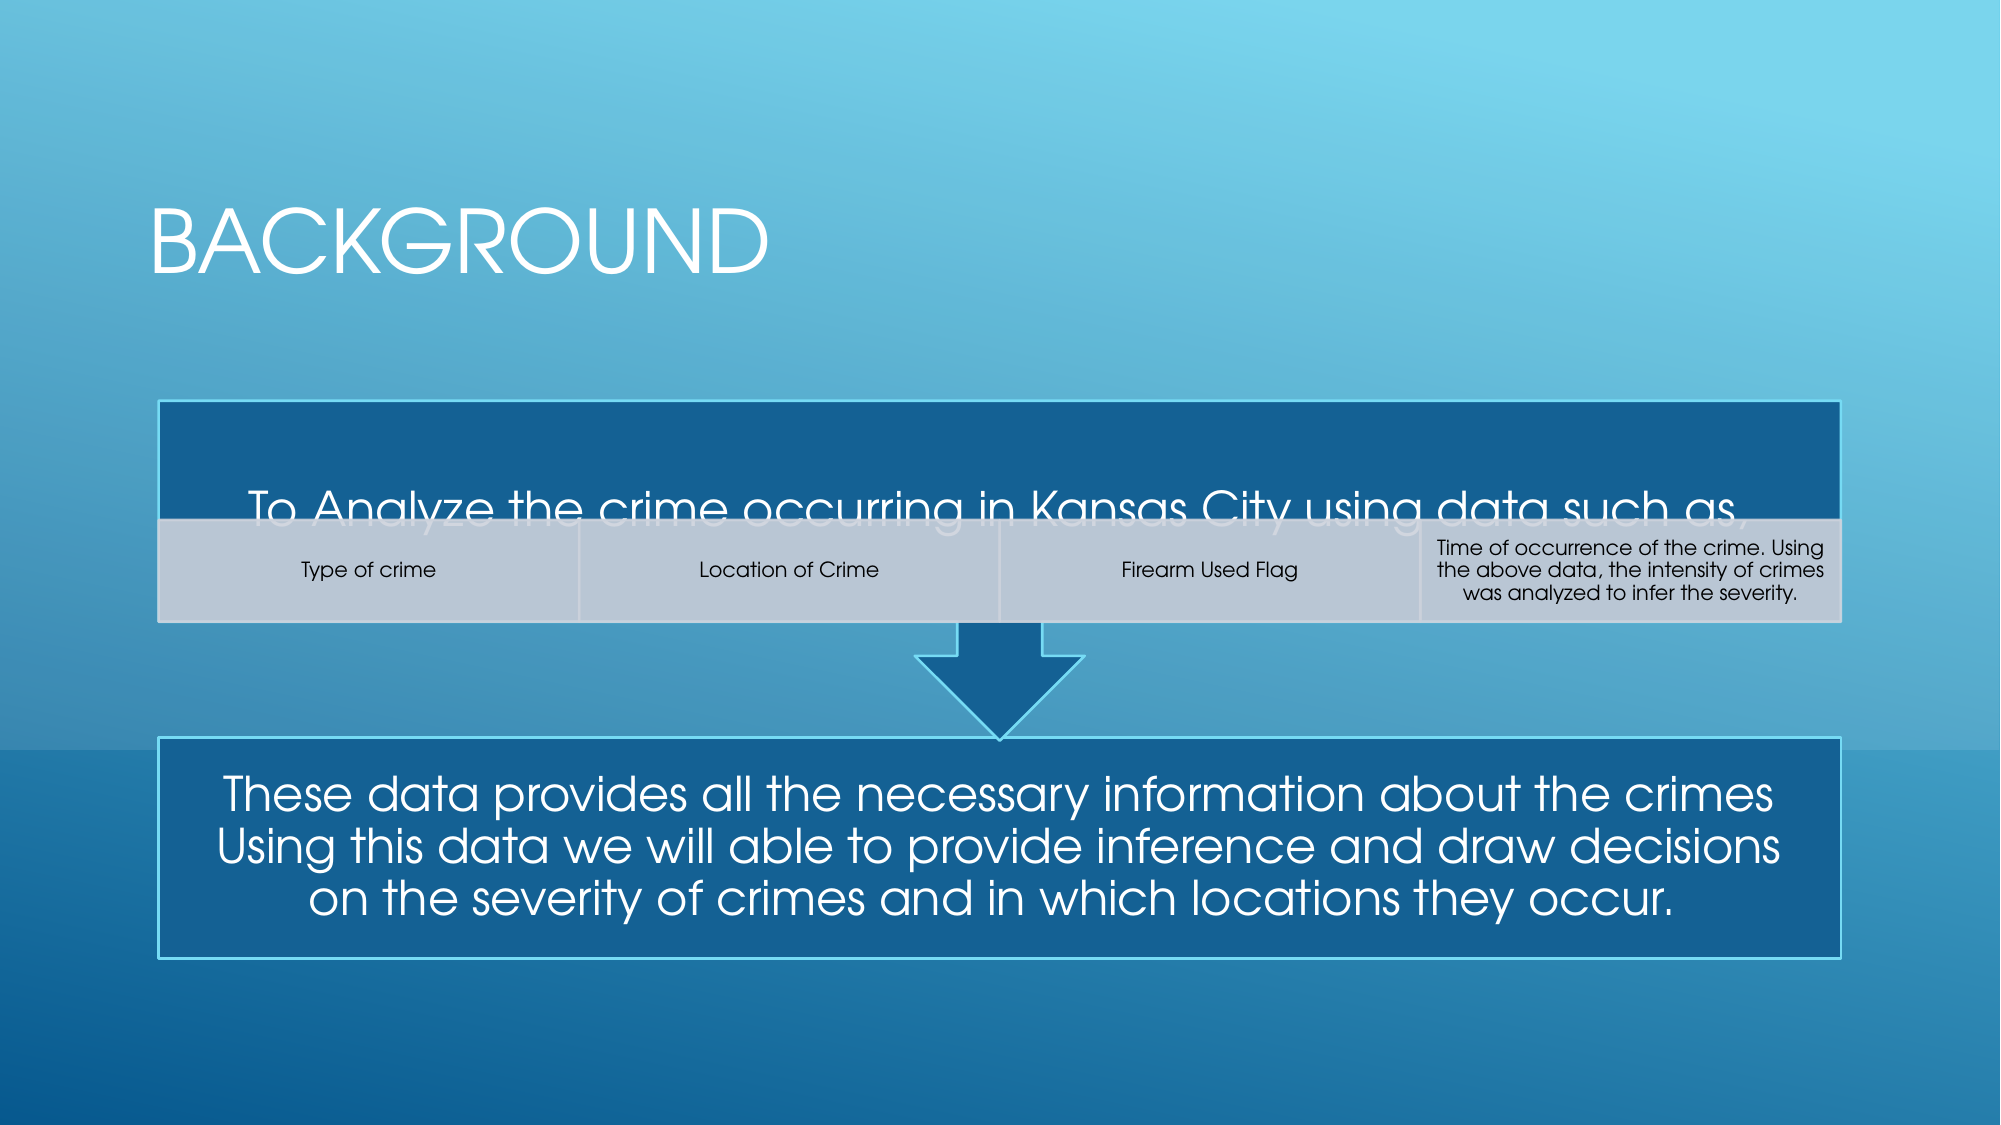

# background
These data provides all the necessary information about the crimes Using this data we will able to provide inference and draw decisions on the severity of crimes and in which locations they occur.
To Analyze the crime occurring in Kansas City using data such as,
Type of crime
Location of Crime
Firearm Used Flag
Time of occurrence of the crime. Using the above data, the intensity of crimes was analyzed to infer the severity.